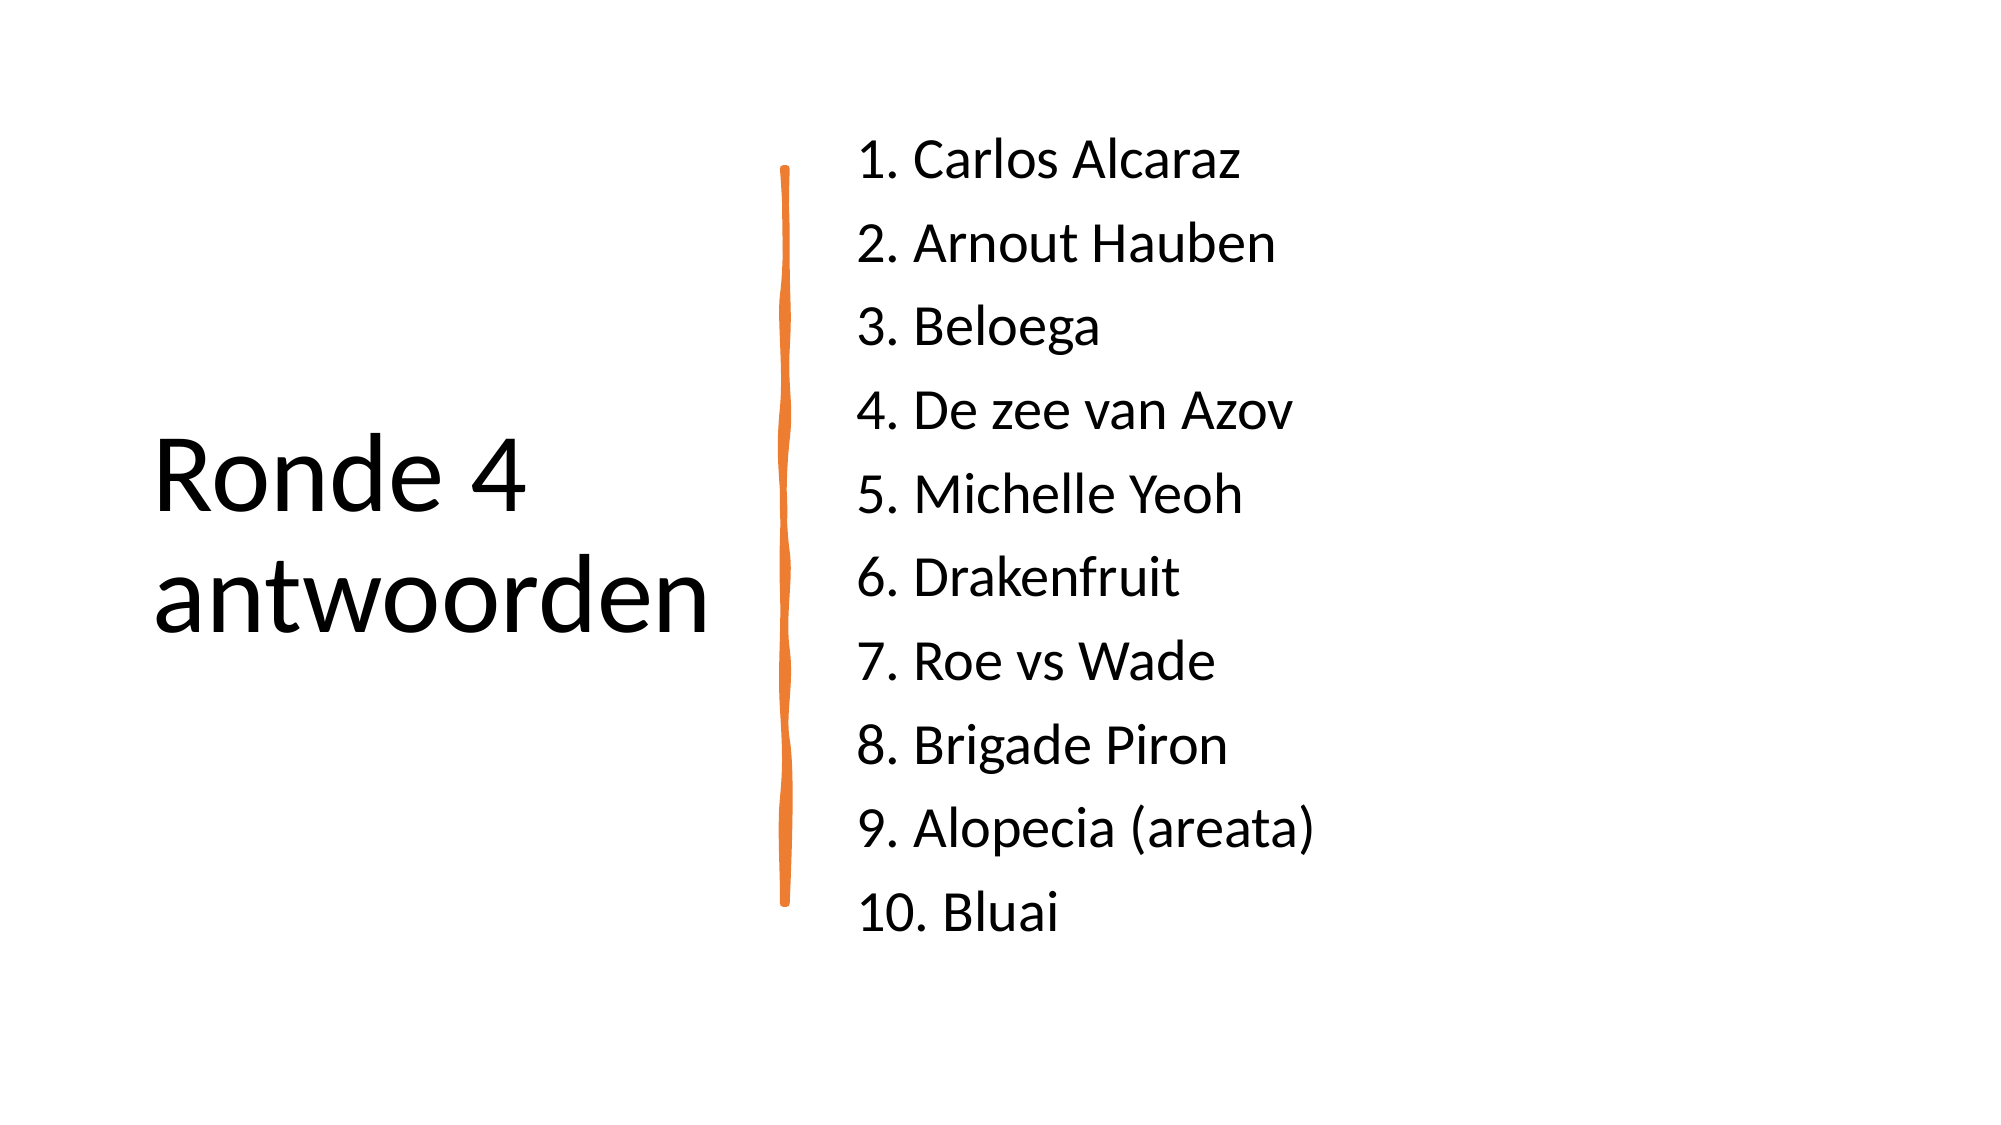

# Ronde 4 antwoorden
1. Carlos Alcaraz
2. Arnout Hauben
3. Beloega
4. De zee van Azov
5. Michelle Yeoh
6. Drakenfruit
7. Roe vs Wade
8. Brigade Piron
9. Alopecia (areata)
10. Bluai